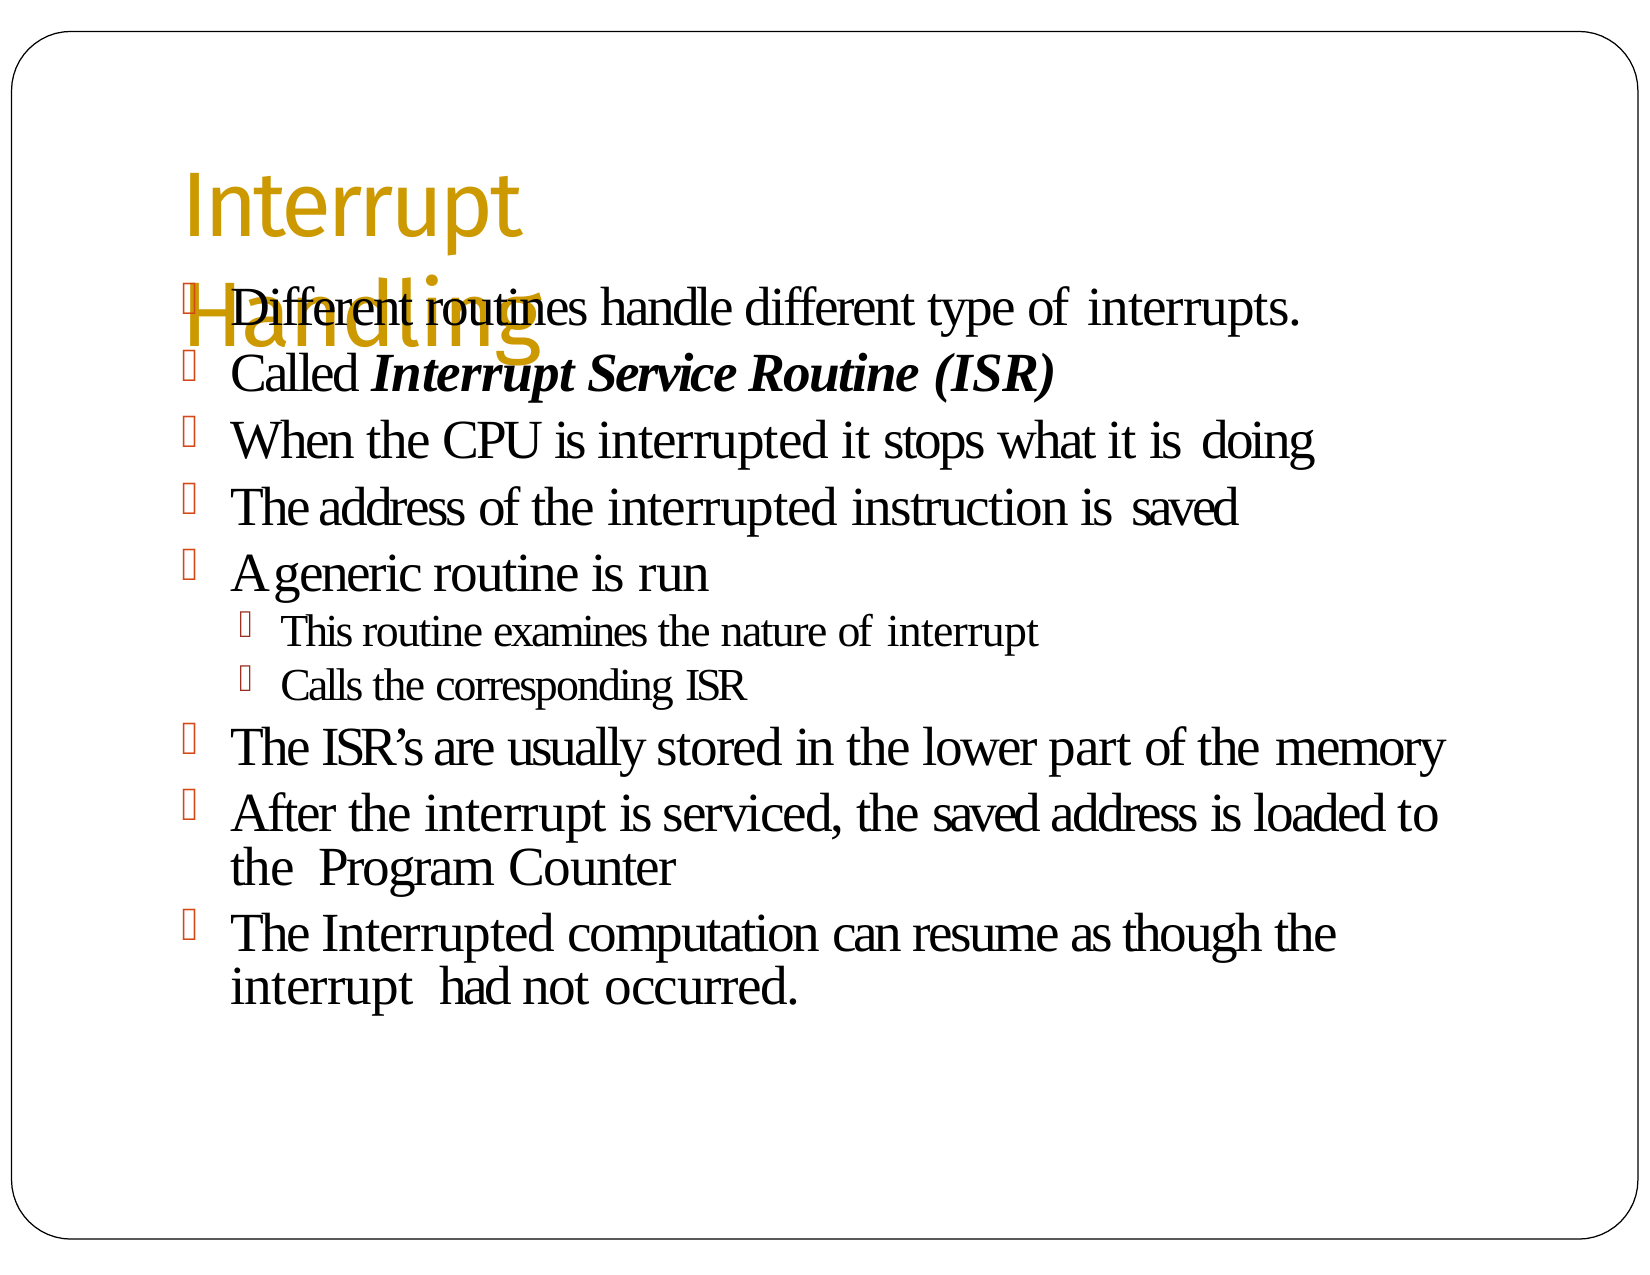

# Interrupt Handling
Different routines handle different type of interrupts.
Called Interrupt Service Routine (ISR)
When the CPU is interrupted it stops what it is doing
The address of the interrupted instruction is saved
A generic routine is run
This routine examines the nature of interrupt
Calls the corresponding ISR
The ISR’s are usually stored in the lower part of the memory
After the interrupt is serviced, the saved address is loaded to the  Program Counter
The Interrupted computation can resume as though the interrupt  had not occurred.